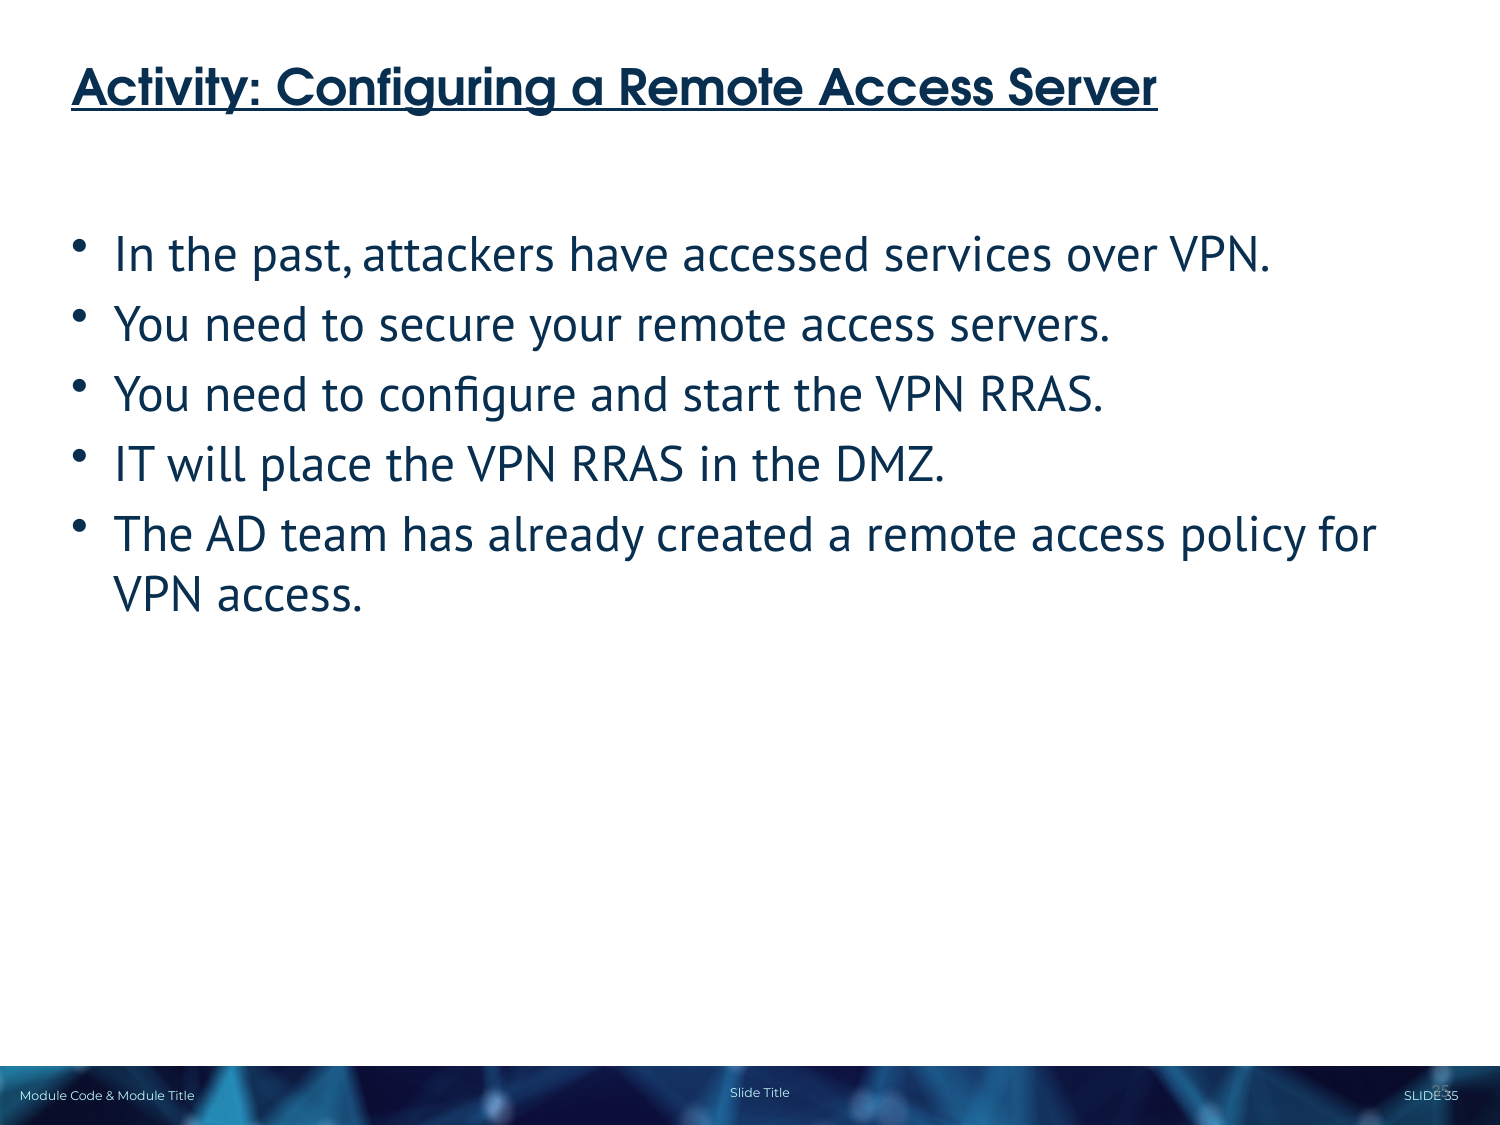

# Activity: Configuring a Remote Access Server
In the past, attackers have accessed services over VPN.
You need to secure your remote access servers.
You need to configure and start the VPN RRAS.
IT will place the VPN RRAS in the DMZ.
The AD team has already created a remote access policy for VPN access.
35